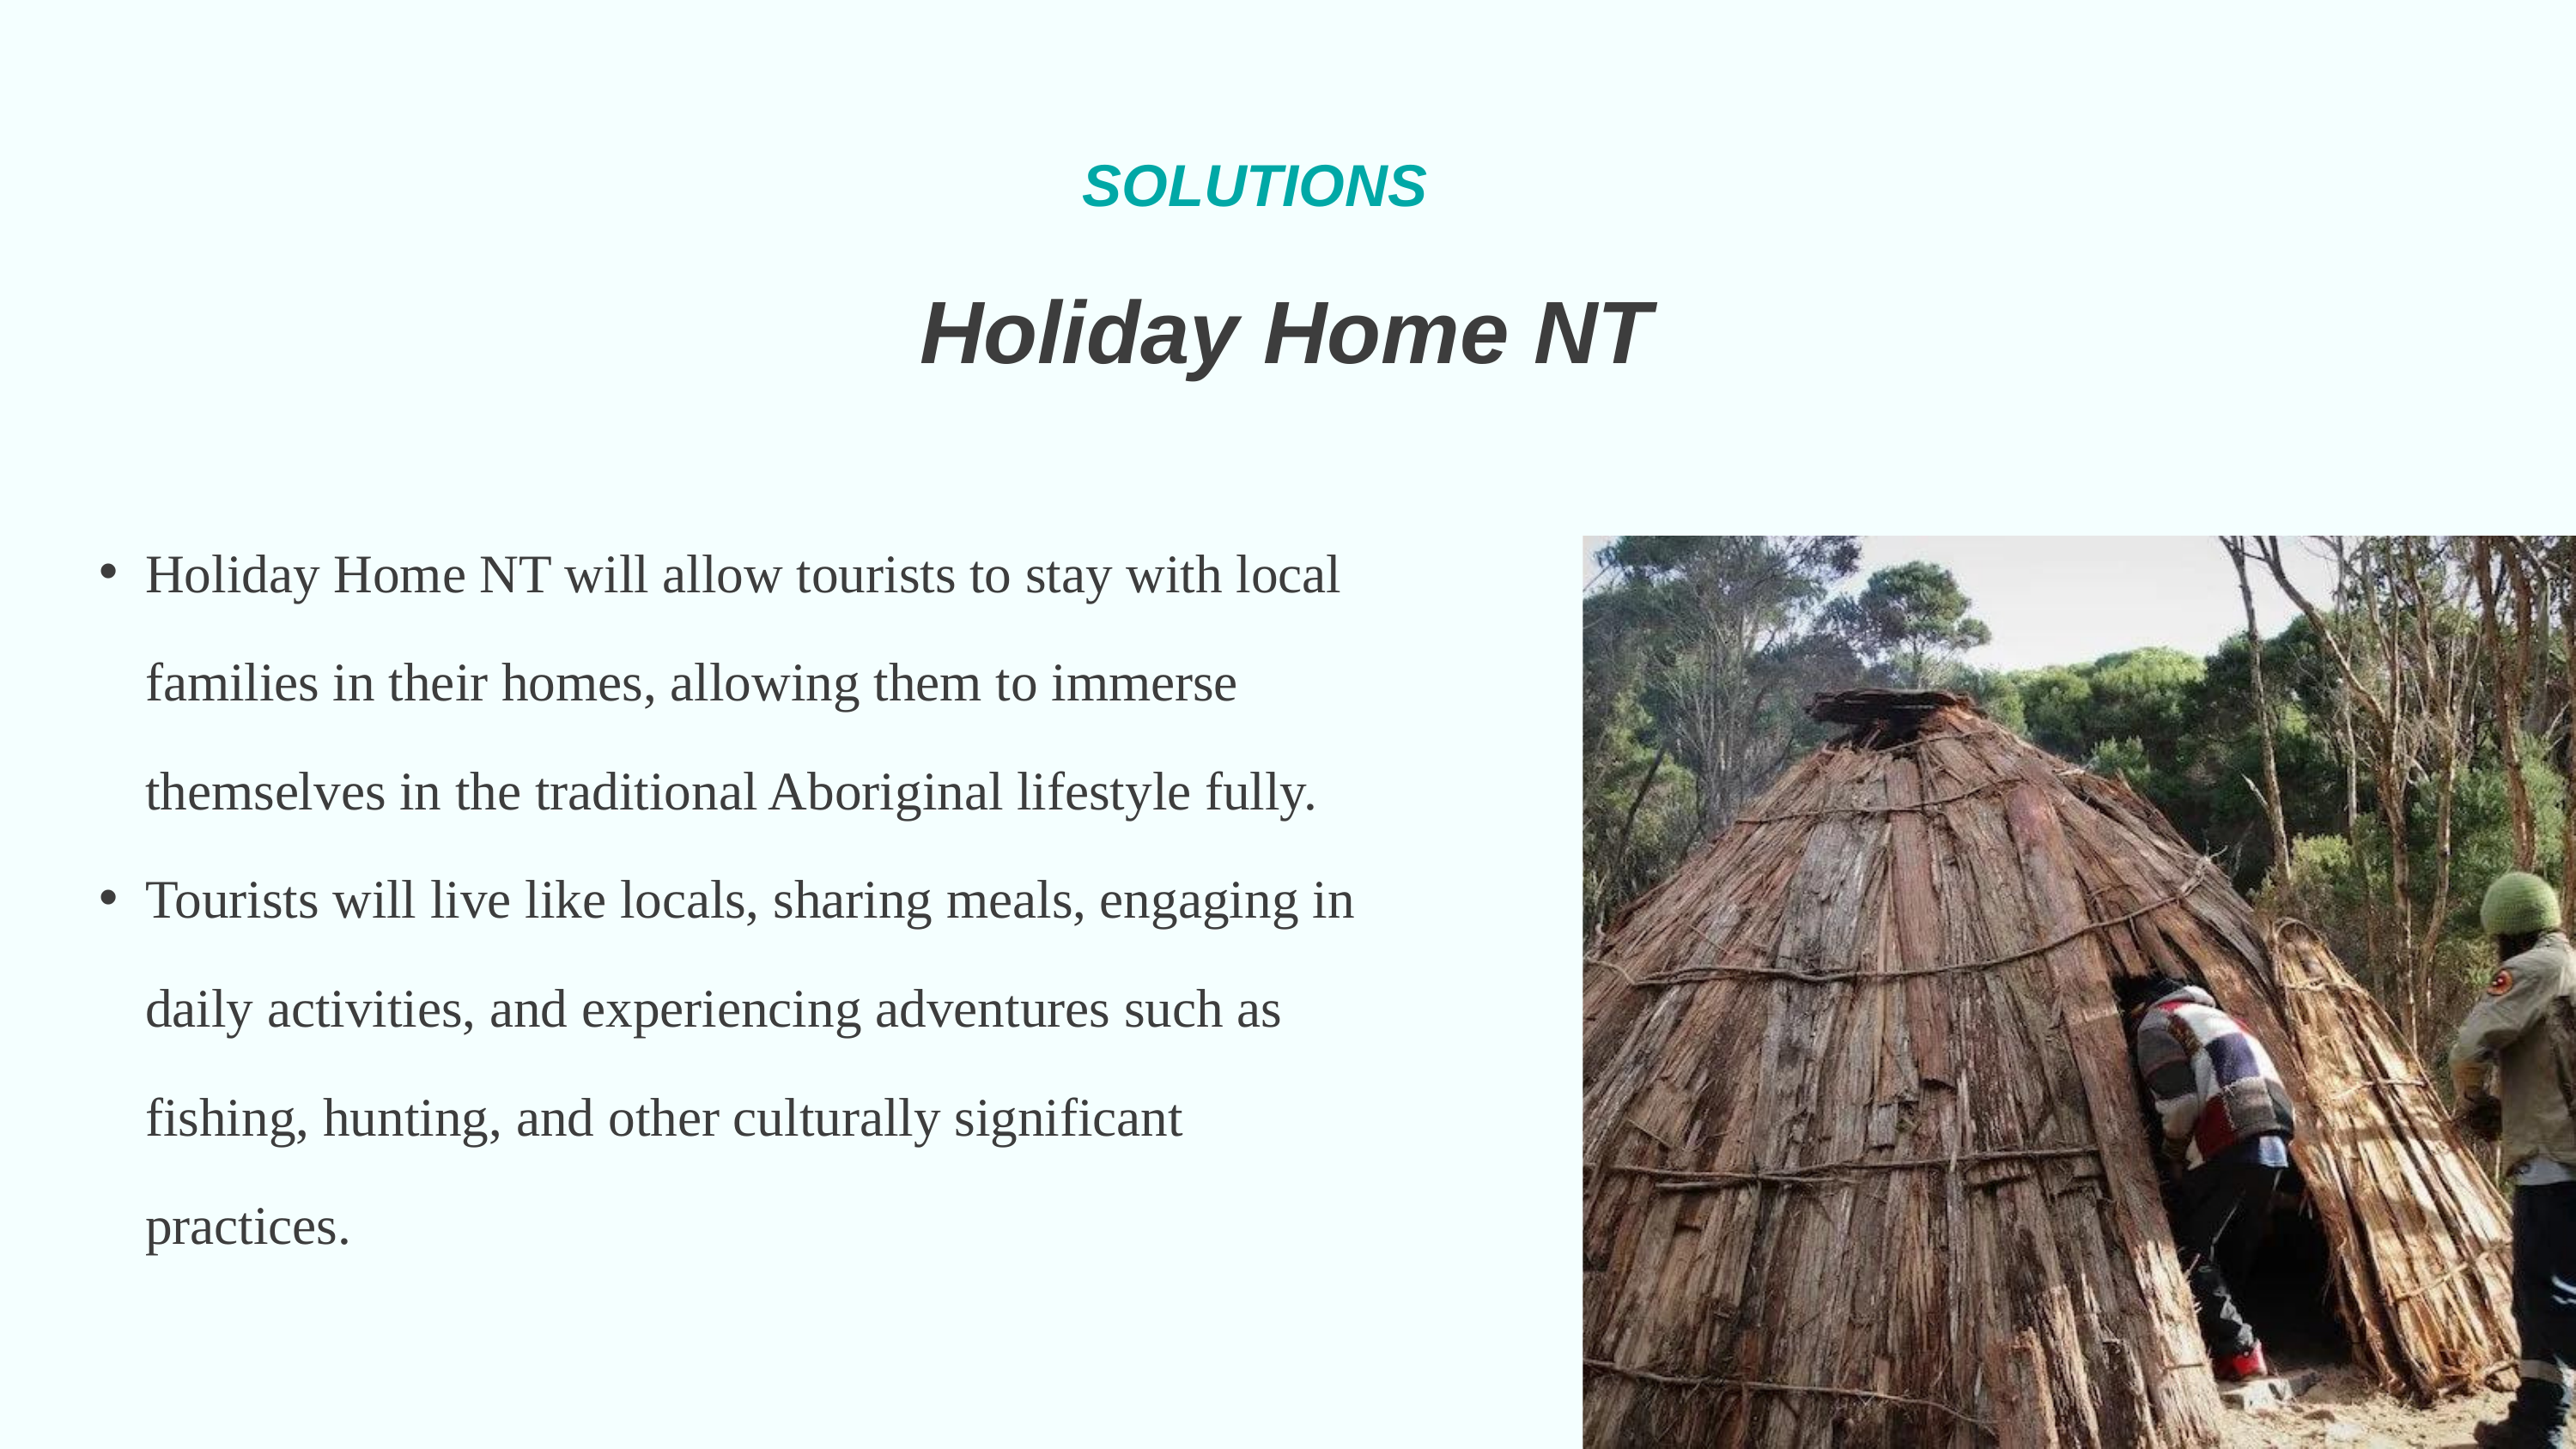

SOLUTIONS
Holiday Home NT
Holiday Home NT will allow tourists to stay with local families in their homes, allowing them to immerse themselves in the traditional Aboriginal lifestyle fully.
Tourists will live like locals, sharing meals, engaging in daily activities, and experiencing adventures such as fishing, hunting, and other culturally significant practices.